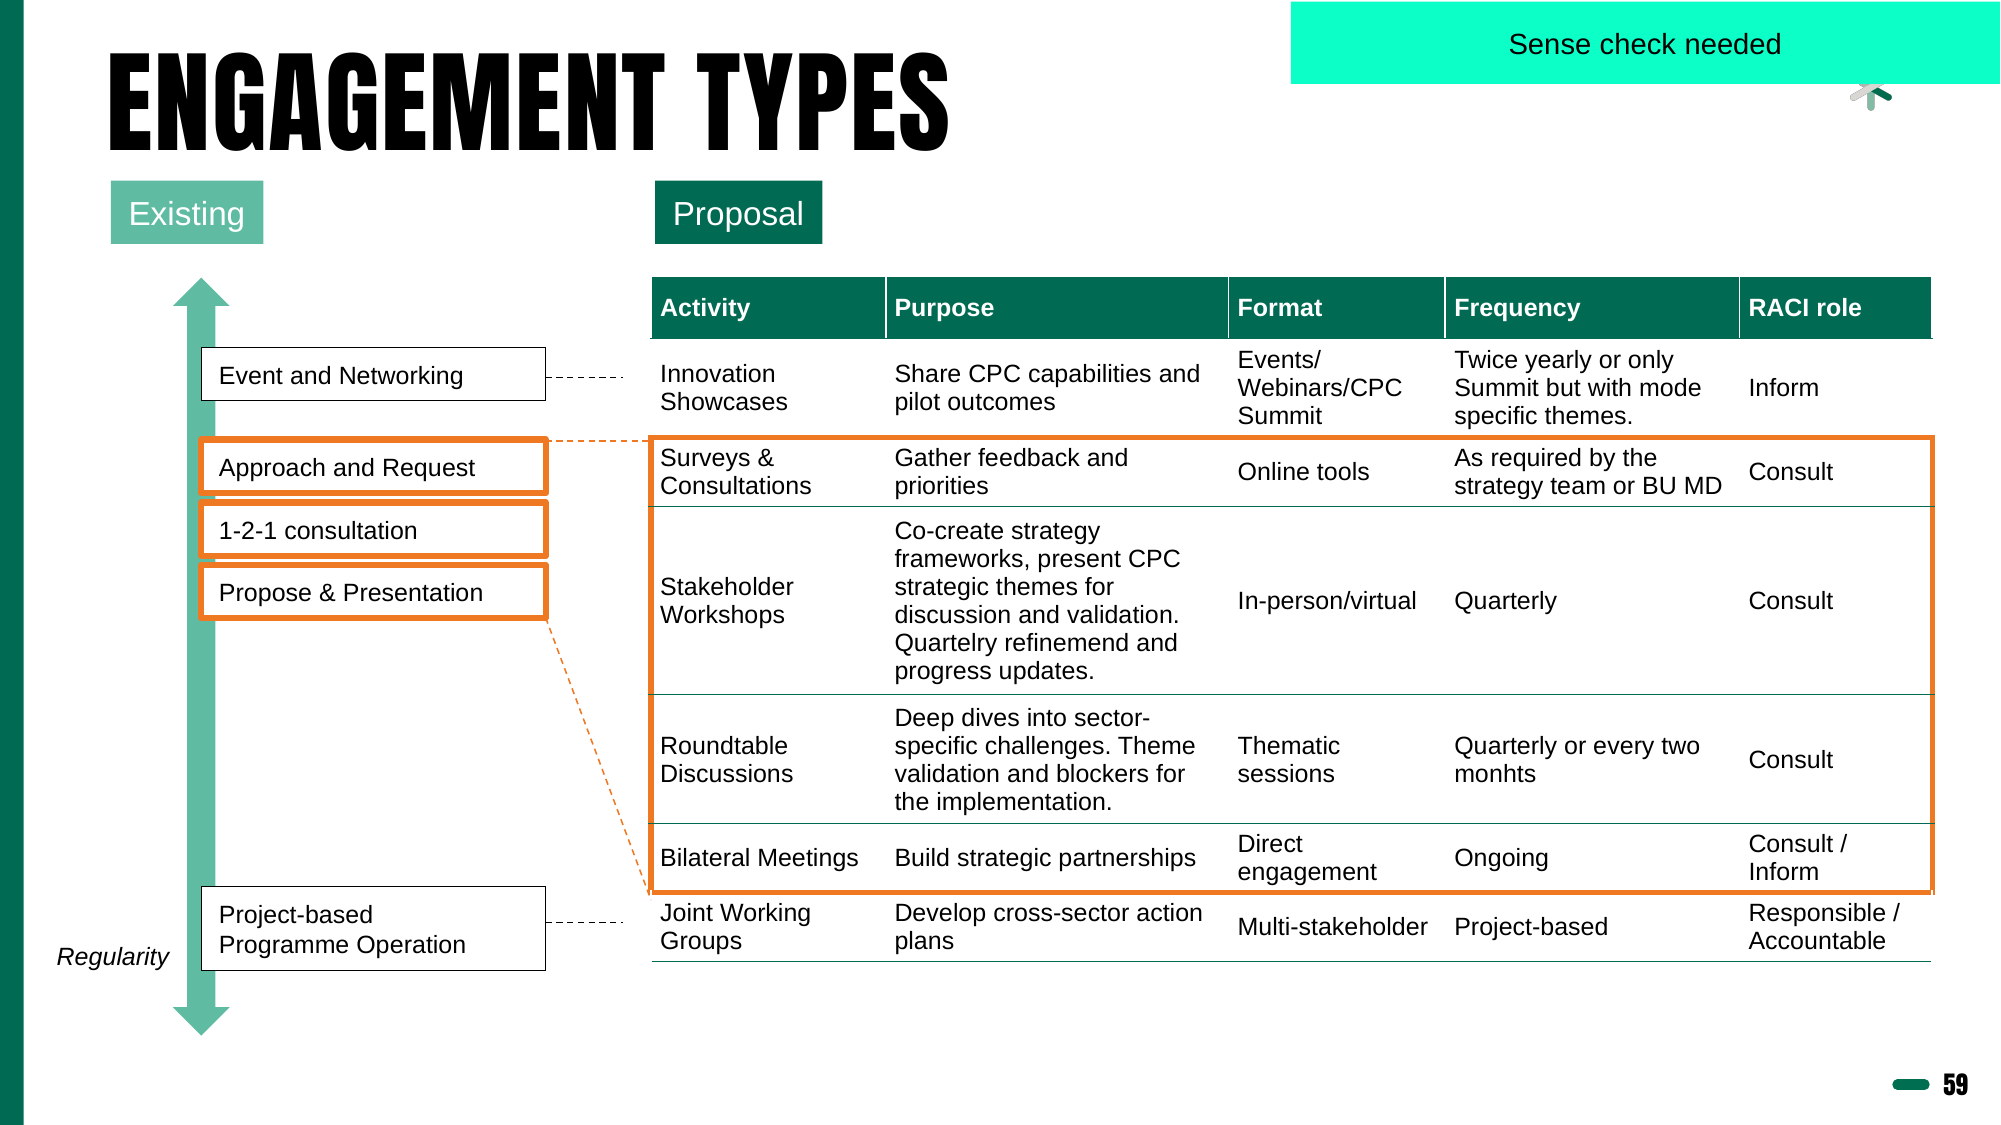

Sense check needed
# engagement types
Existing
Proposal

| Activity | Purpose | Format | Frequency | RACI role |
| --- | --- | --- | --- | --- |
| Innovation Showcases | Share CPC capabilities and pilot outcomes | Events/Webinars/CPC Summit | Twice yearly or only Summit but with mode specific themes. | Inform |
| Surveys & Consultations | Gather feedback and priorities | Online tools | As required by the strategy team or BU MD | Consult |
| Stakeholder Workshops | Co-create strategy frameworks, present CPC strategic themes for discussion and validation. Quartelry refinemend and progress updates. | In-person/virtual | Quarterly | Consult |
| Roundtable Discussions | Deep dives into sector-specific challenges. Theme validation and blockers for the implementation. | Thematic sessions | Quarterly or every two monhts | Consult |
| Bilateral Meetings | Build strategic partnerships | Direct engagement | Ongoing | Consult / Inform |
| Joint Working Groups | Develop cross-sector action plans | Multi-stakeholder | Project-based | Responsible / Accountable |
Event and Networking
Approach and Request
1-2-1 consultation
Propose & Presentation
Lorem ipsum
Lorem ipsum dolor sit amet
Project-based
Programme Operation
Regularity